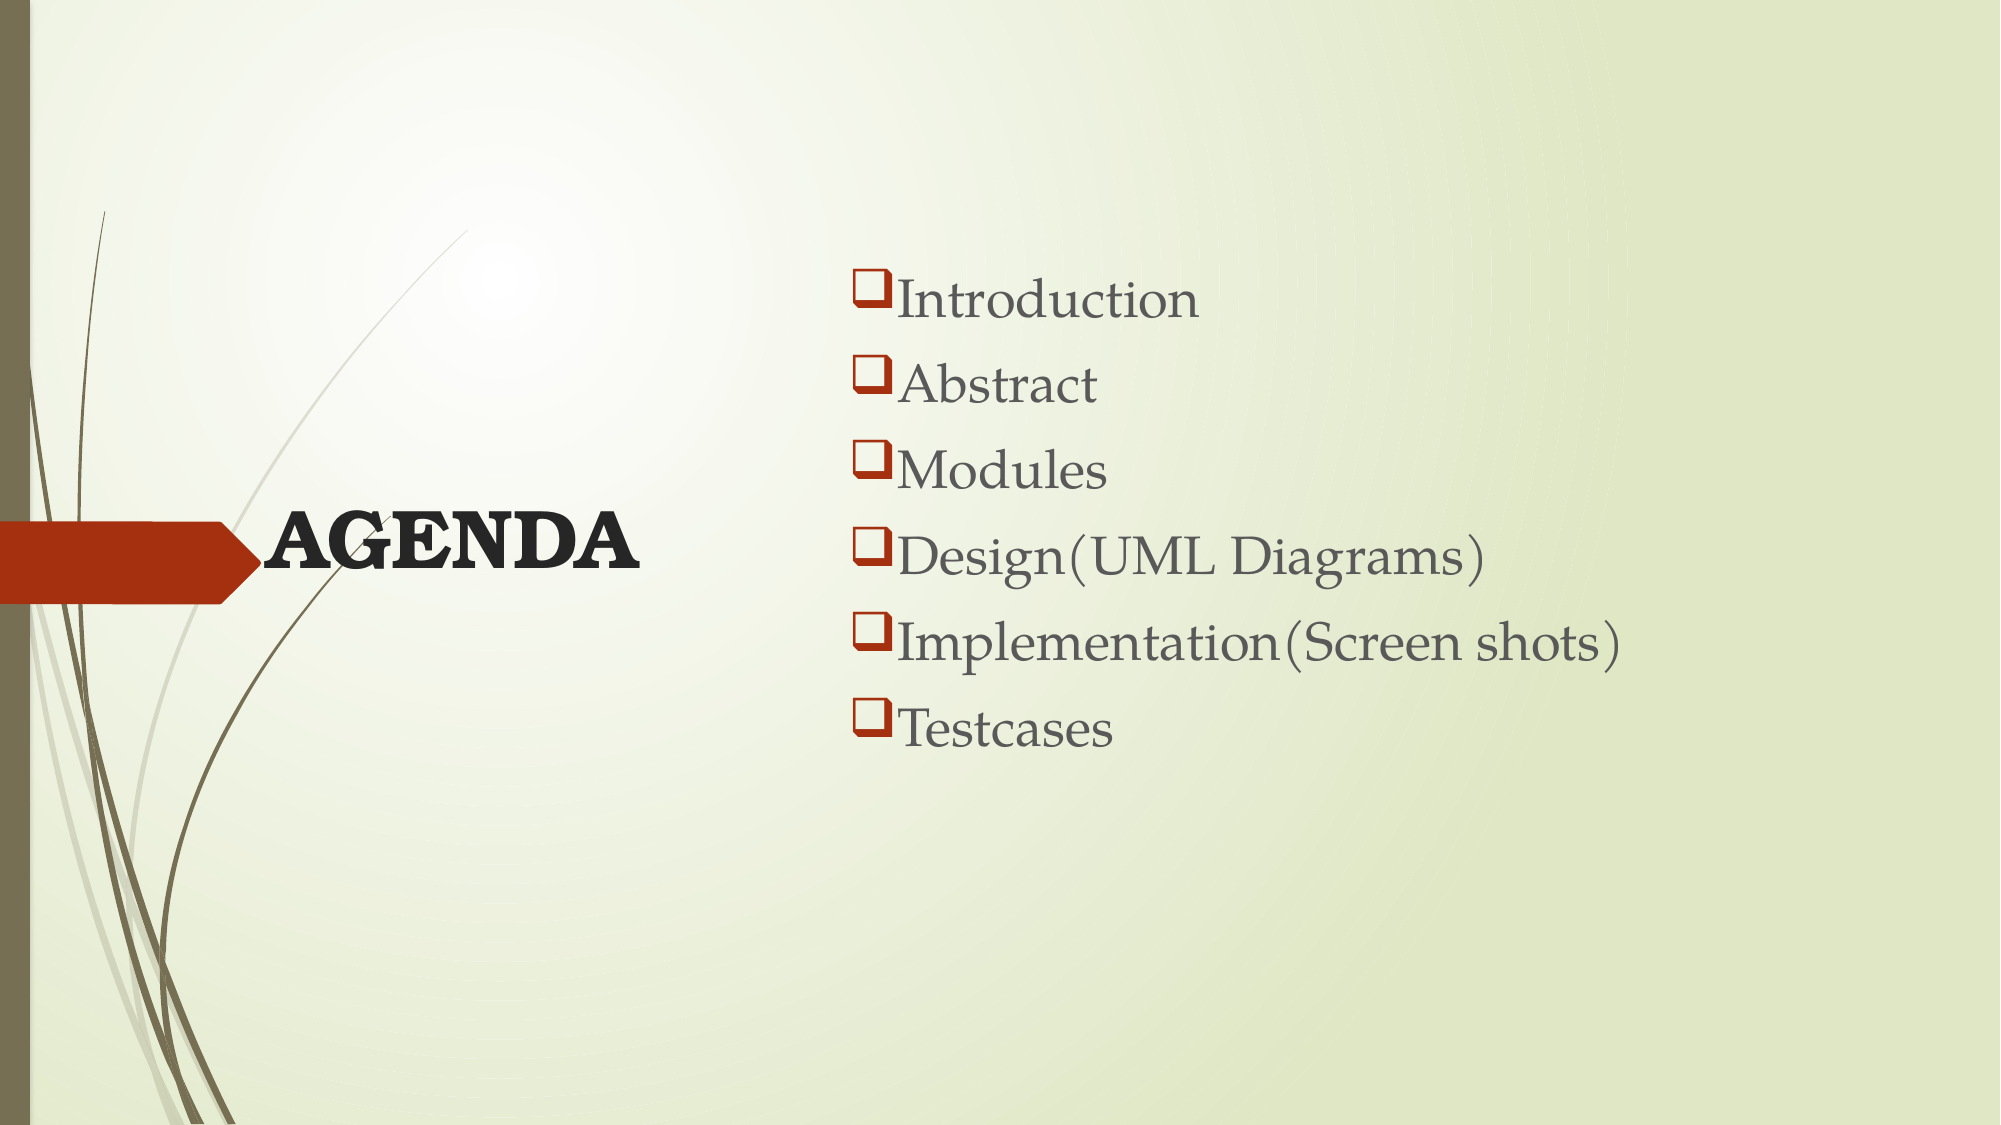

Introduction
Abstract
Modules
Design(UML Diagrams)
Implementation(Screen shots)
Testcases

# AGENDA